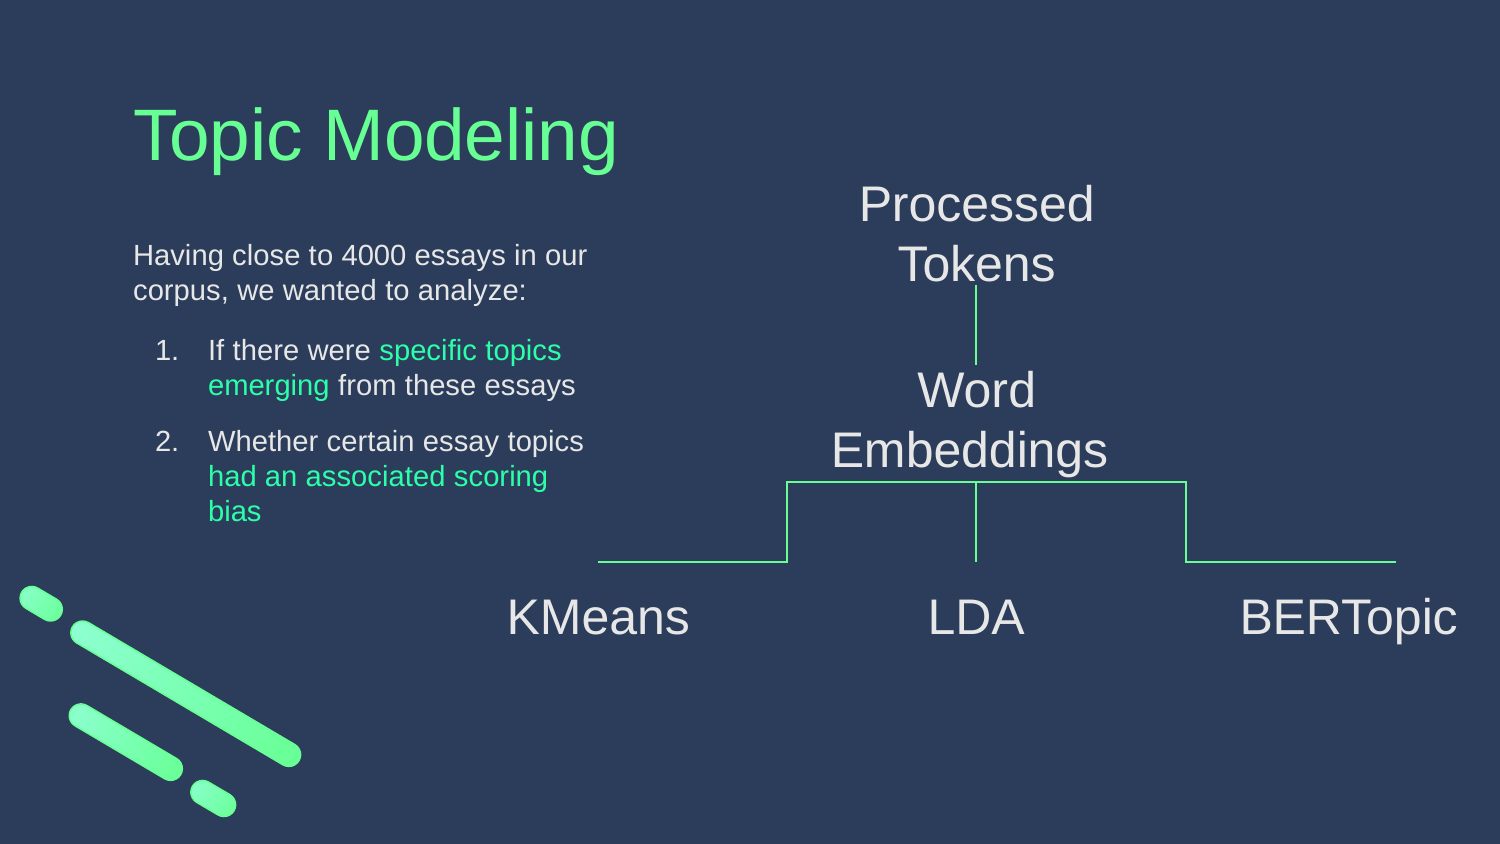

# Topic Modeling
Processed
Tokens
Having close to 4000 essays in our corpus, we wanted to analyze:
If there were specific topics emerging from these essays
Whether certain essay topics had an associated scoring bias
Word Embeddings
KMeans
LDA
BERTopic